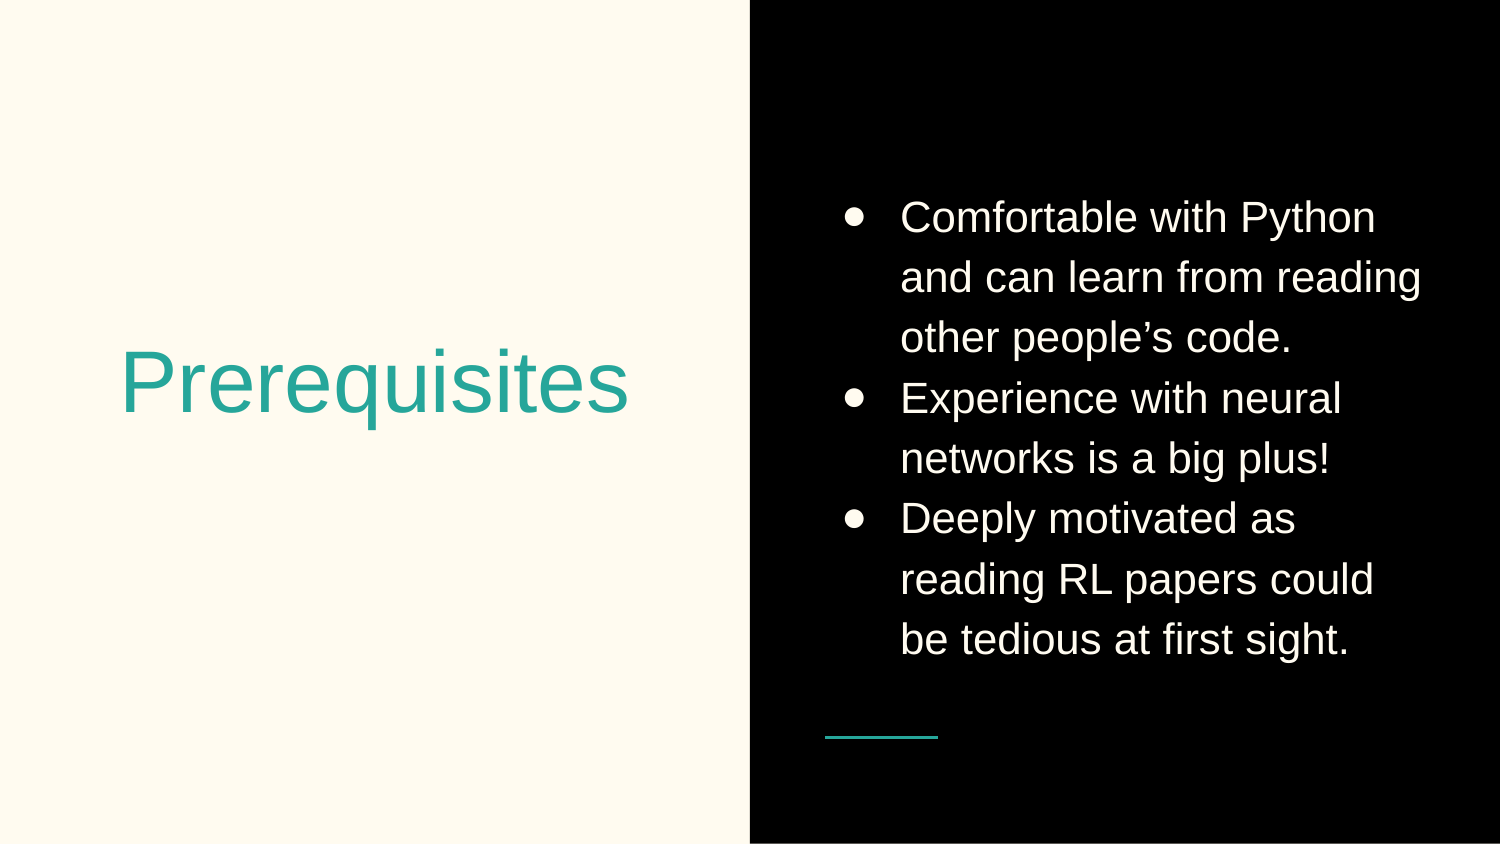

Comfortable with Python and can learn from reading other people’s code.
Experience with neural networks is a big plus!
Deeply motivated as reading RL papers could be tedious at first sight.
# Prerequisites